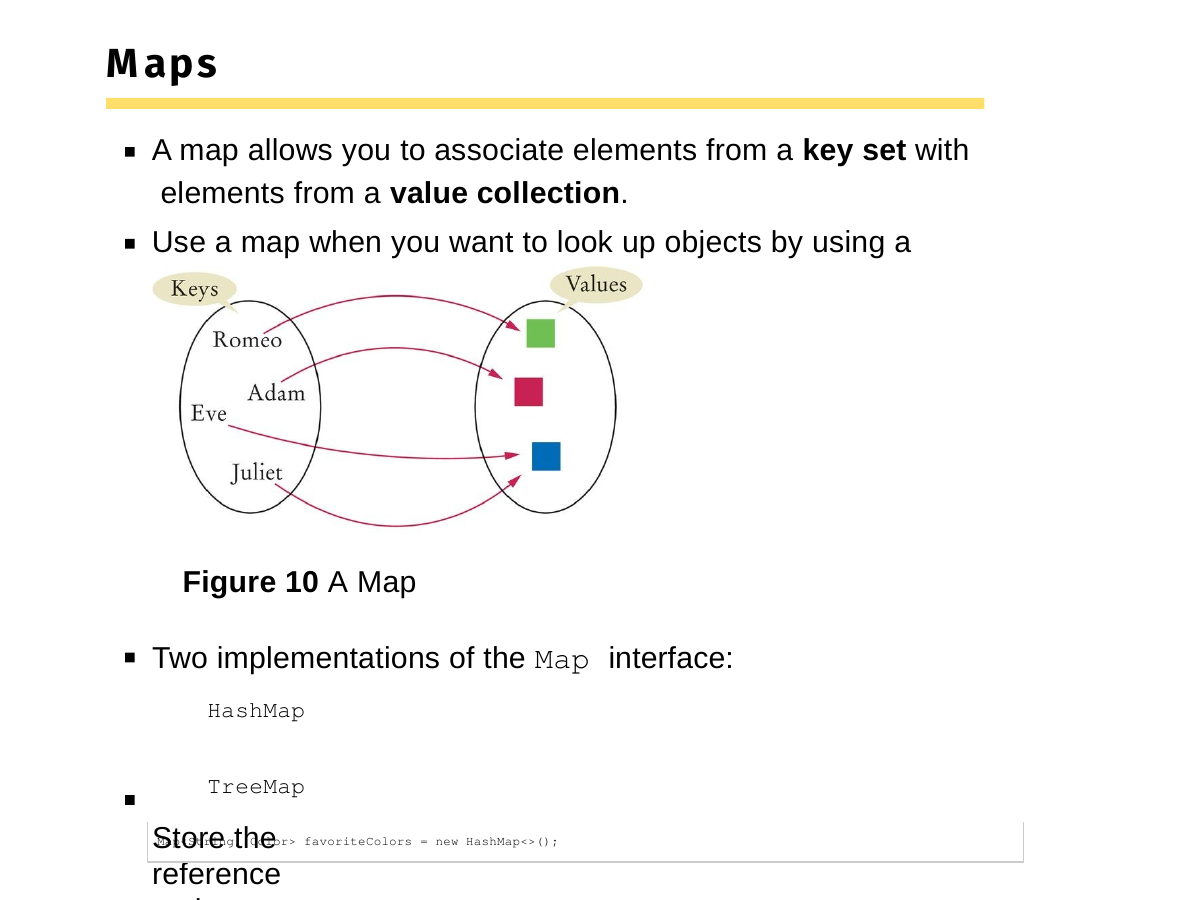

# Maps

A map allows you to associate elements from a key set with  elements from a value collection.
Use a map when you want to look up objects by using a key.

Figure 10 A Map

Two implementations of the Map interface:
HashMap  TreeMap
Store the reference to the map object in a Map reference:

Map<String, Color> favoriteColors = new HashMap<>();